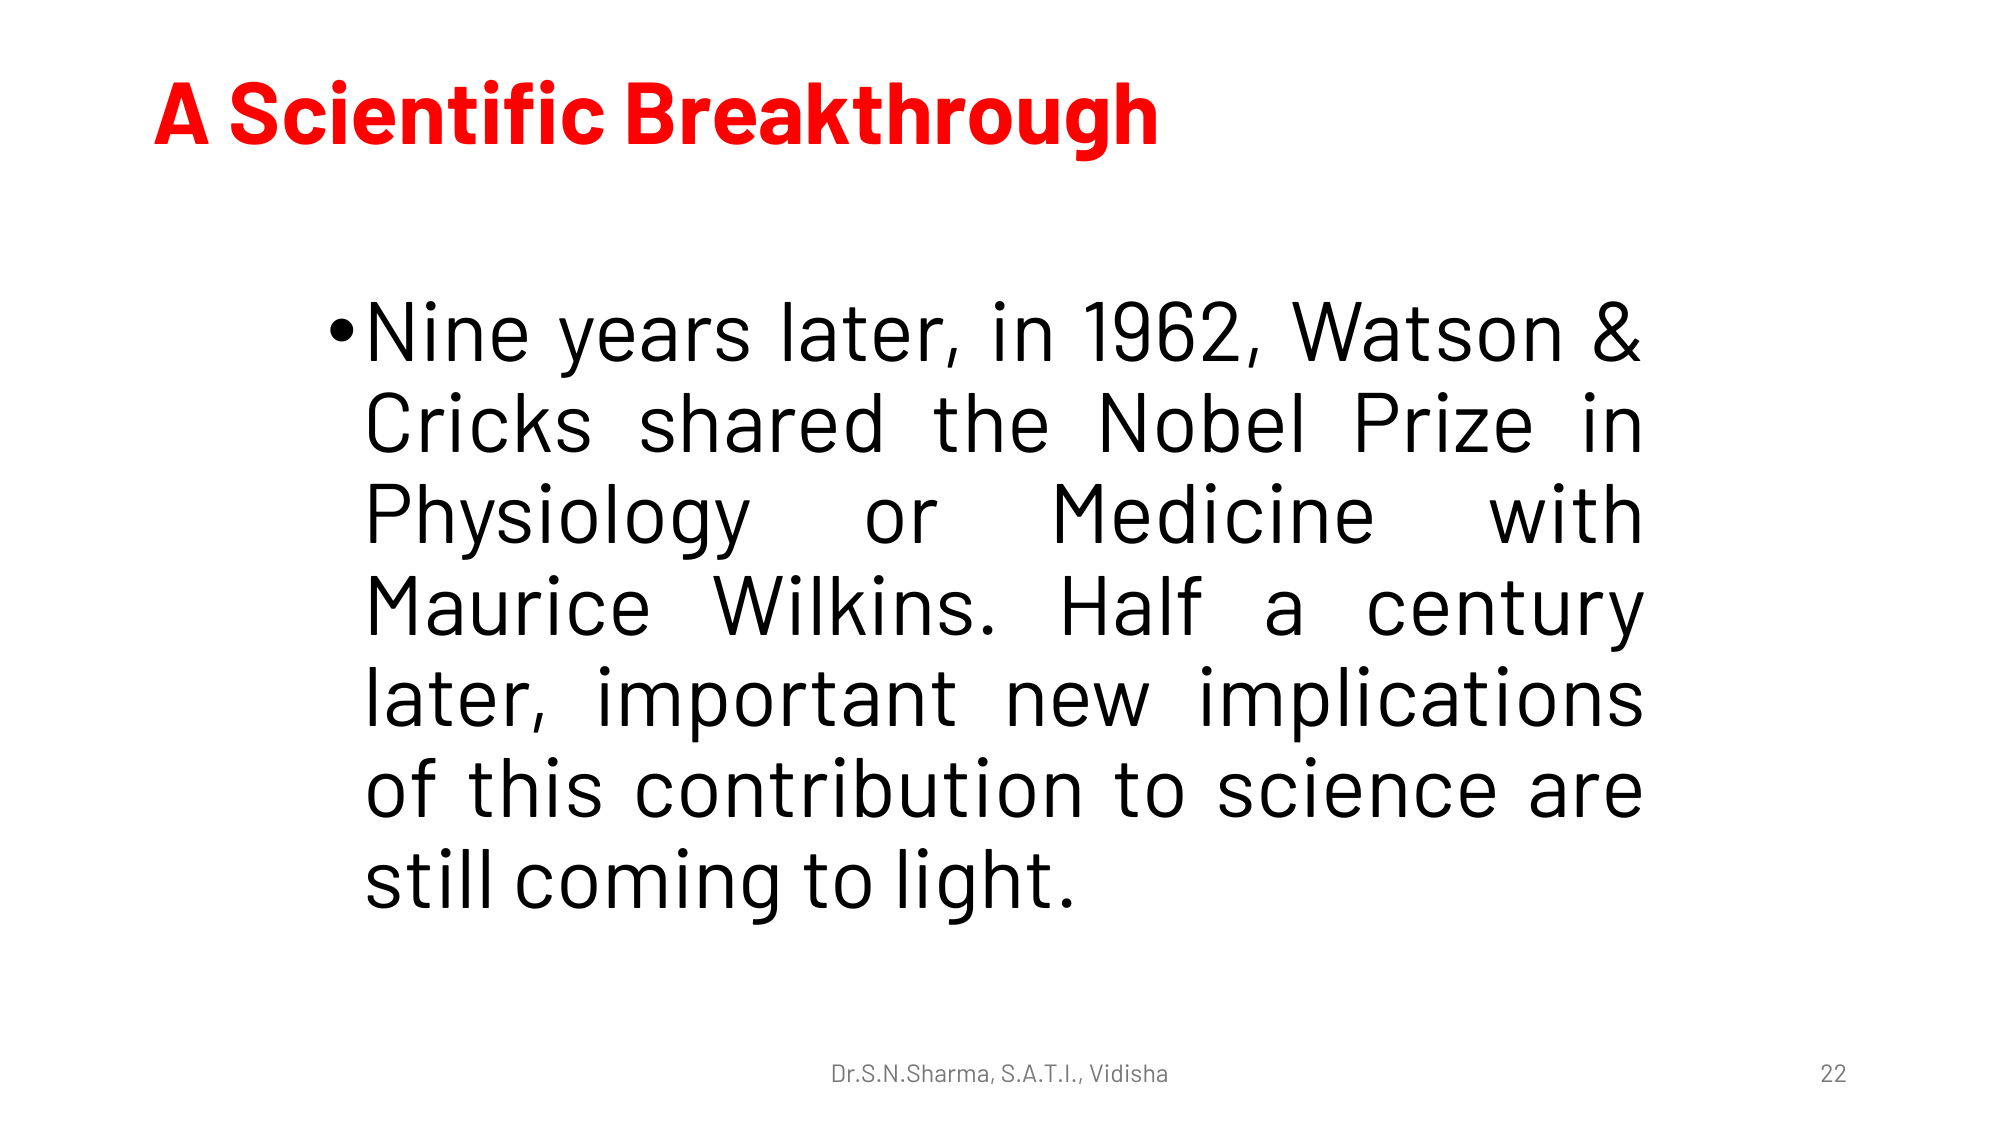

# A Scientific Breakthrough

Nine years later, in 1962, Watson & Cricks shared the Nobel Prize in Physiology or Medicine with Maurice Wilkins. Half a century later, important new implications of this contribution to science are still coming to light.

Dr.S.N.Sharma, S.A.T.I., Vidisha
22